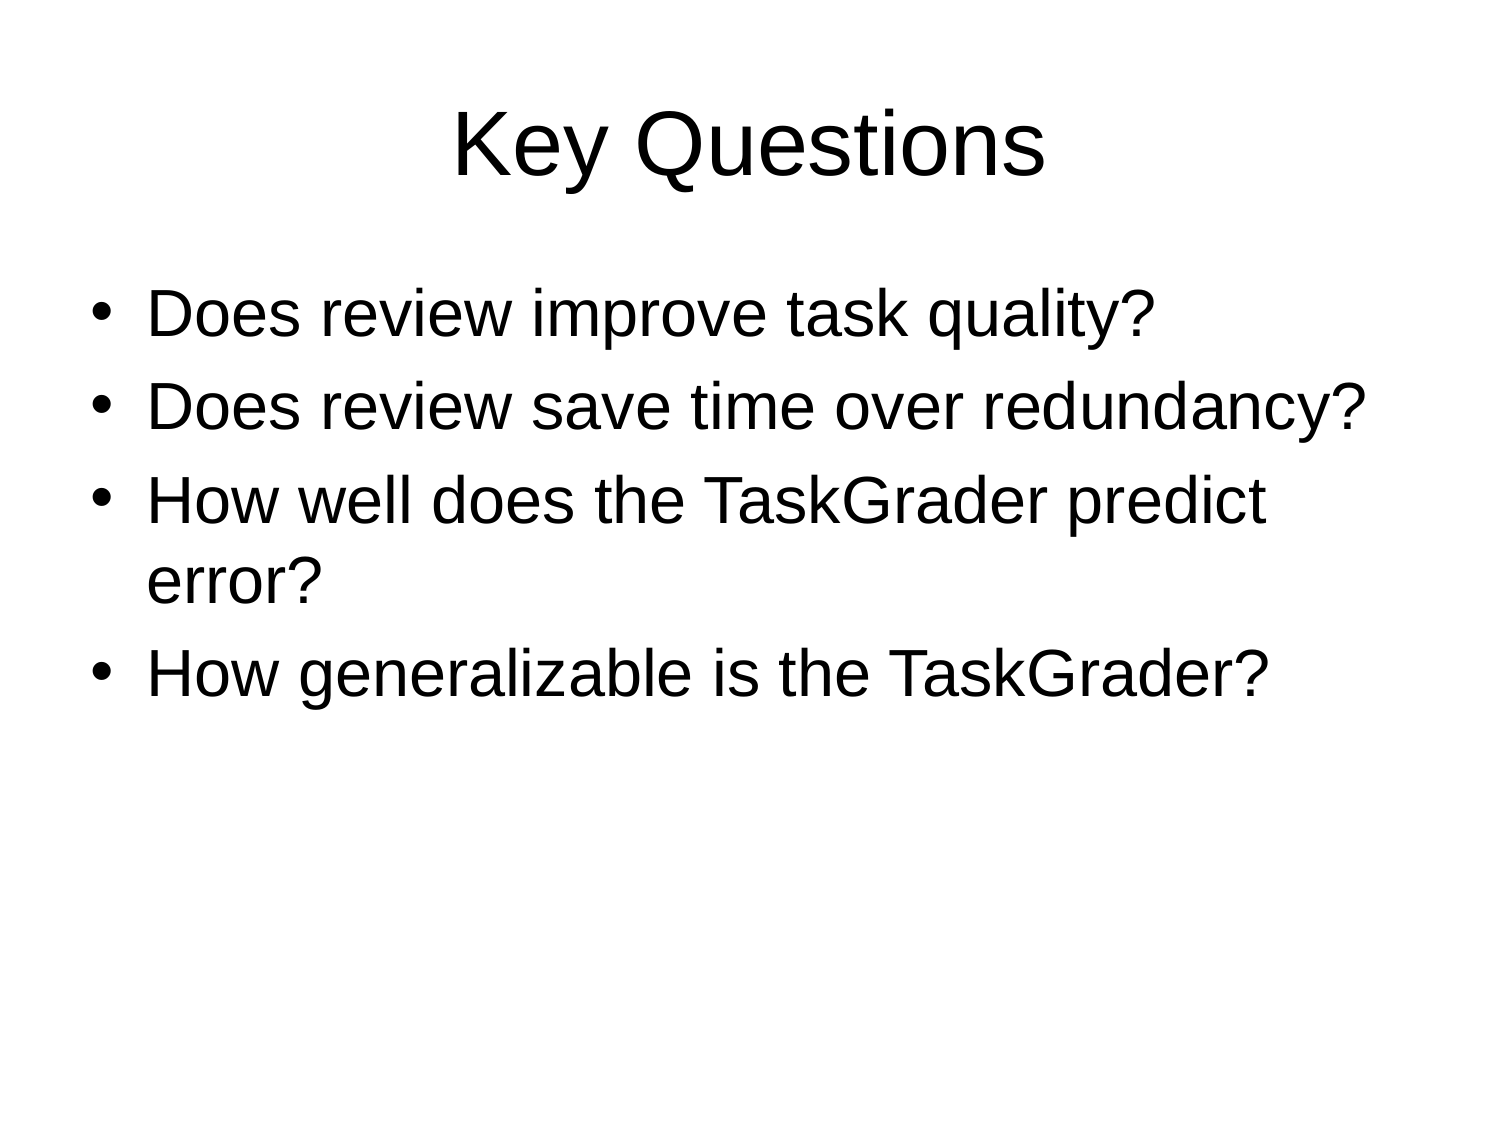

# Key Questions
Does review improve task quality?
Does review save time over redundancy?
How well does the TaskGrader predict error?
How generalizable is the TaskGrader?